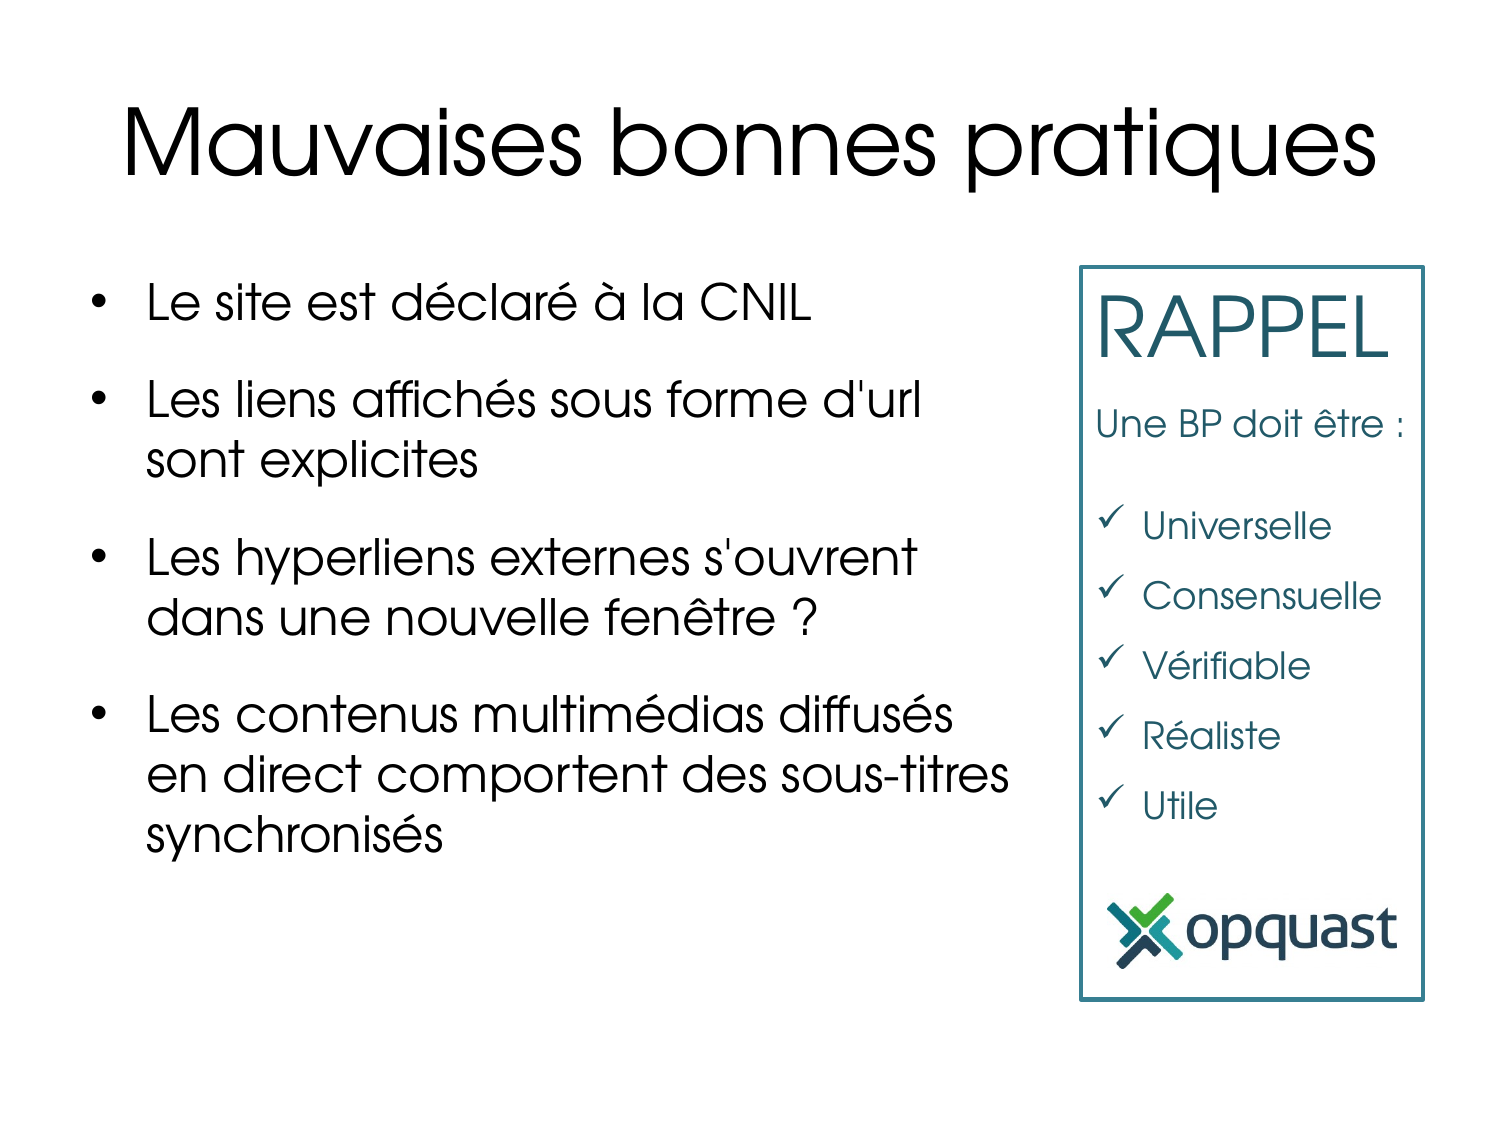

# Mauvaises bonnes pratiques
Le site est déclaré à la CNIL
Les liens affichés sous forme d'url sont explicites
Les hyperliens externes s'ouvrent dans une nouvelle fenêtre ?
Les contenus multimédias diffusés en direct comportent des sous-titres synchronisés